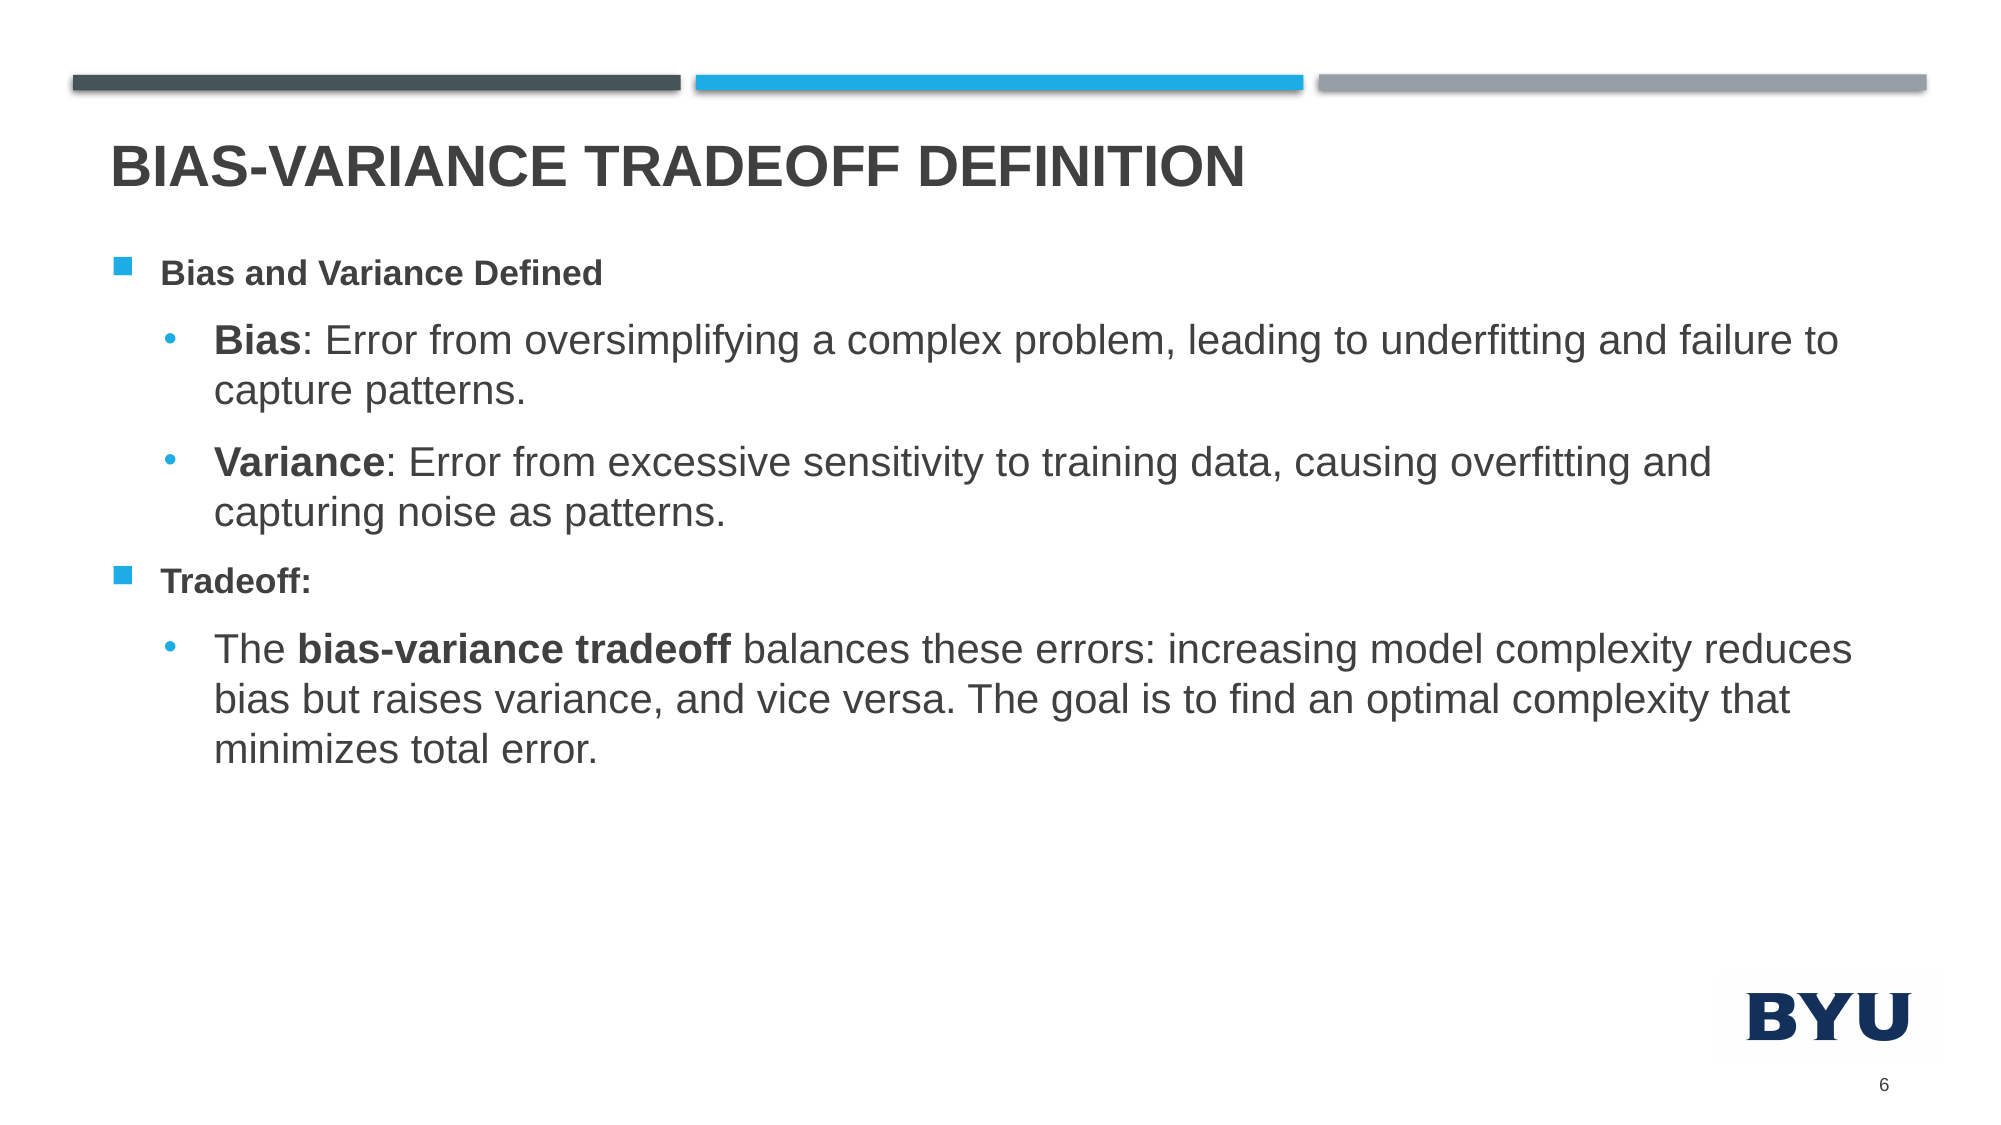

# Bias-Variance Tradeoff Definition
Bias and Variance Defined
Bias: Error from oversimplifying a complex problem, leading to underfitting and failure to capture patterns.
Variance: Error from excessive sensitivity to training data, causing overfitting and capturing noise as patterns.
Tradeoff:
The bias-variance tradeoff balances these errors: increasing model complexity reduces bias but raises variance, and vice versa. The goal is to find an optimal complexity that minimizes total error.

6